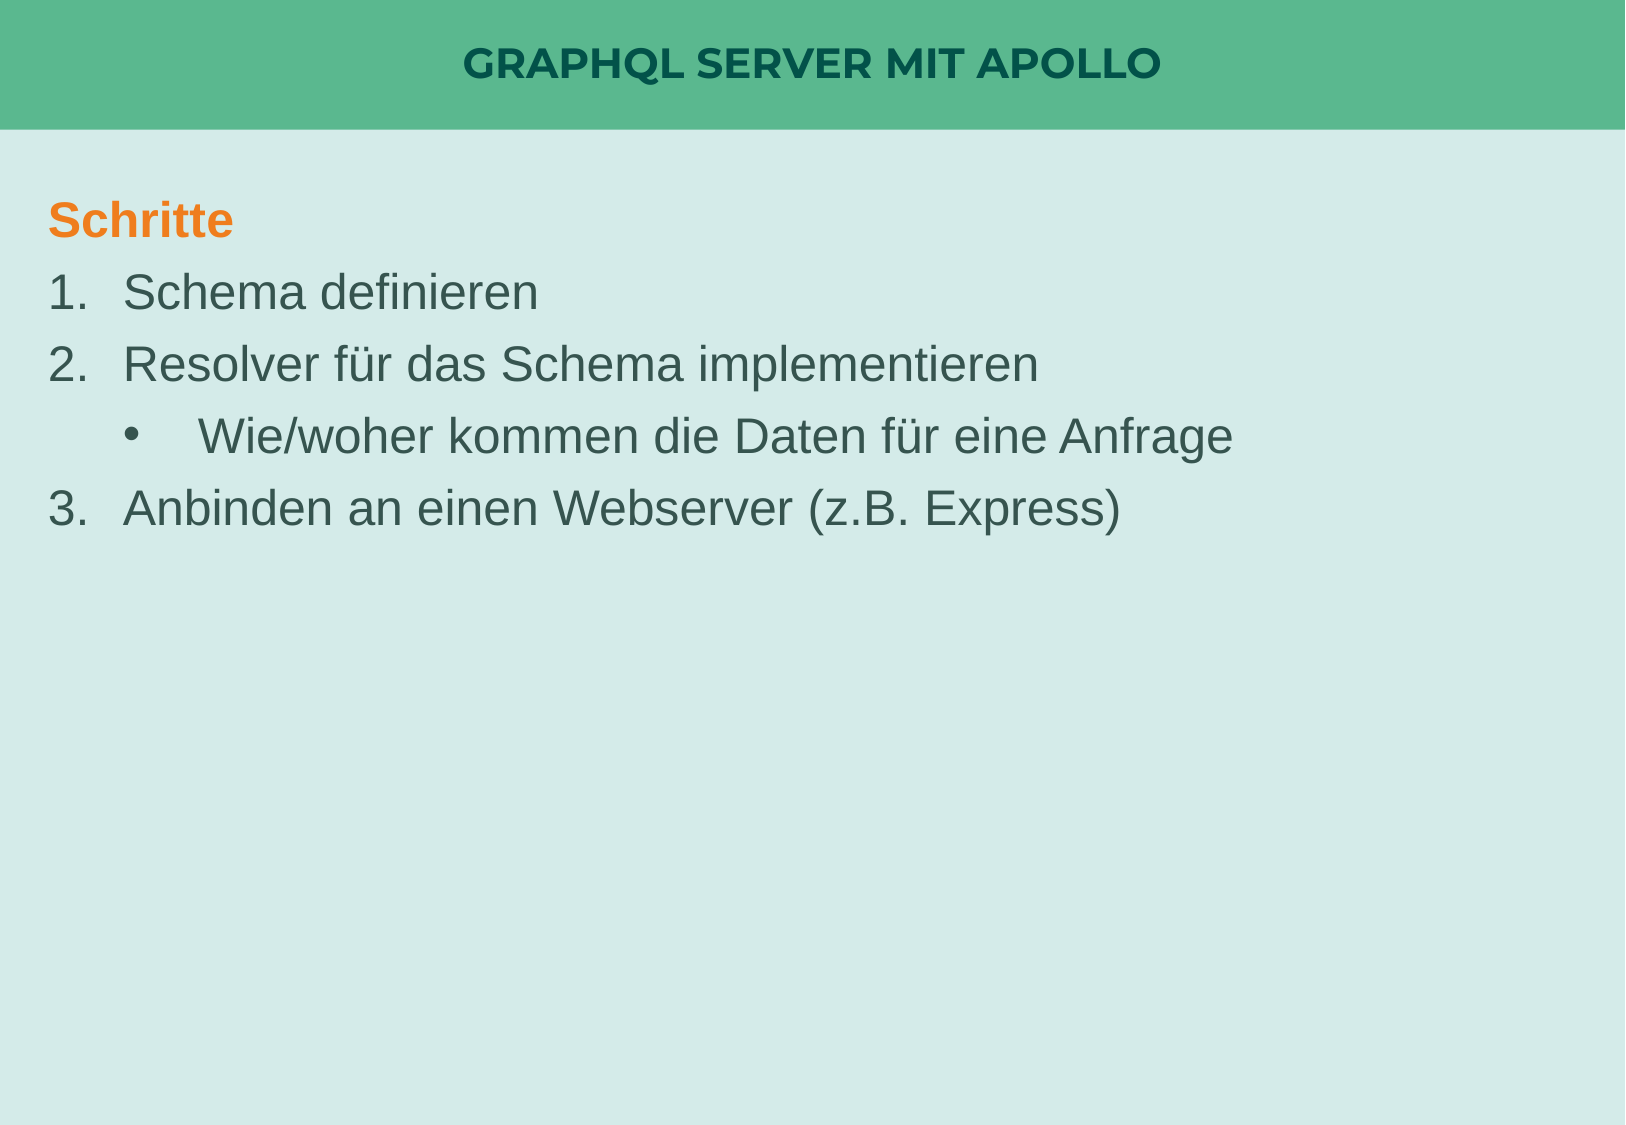

# GraphQL Server mit Apollo
Schritte
Schema definieren
Resolver für das Schema implementieren
Wie/woher kommen die Daten für eine Anfrage
Anbinden an einen Webserver (z.B. Express)